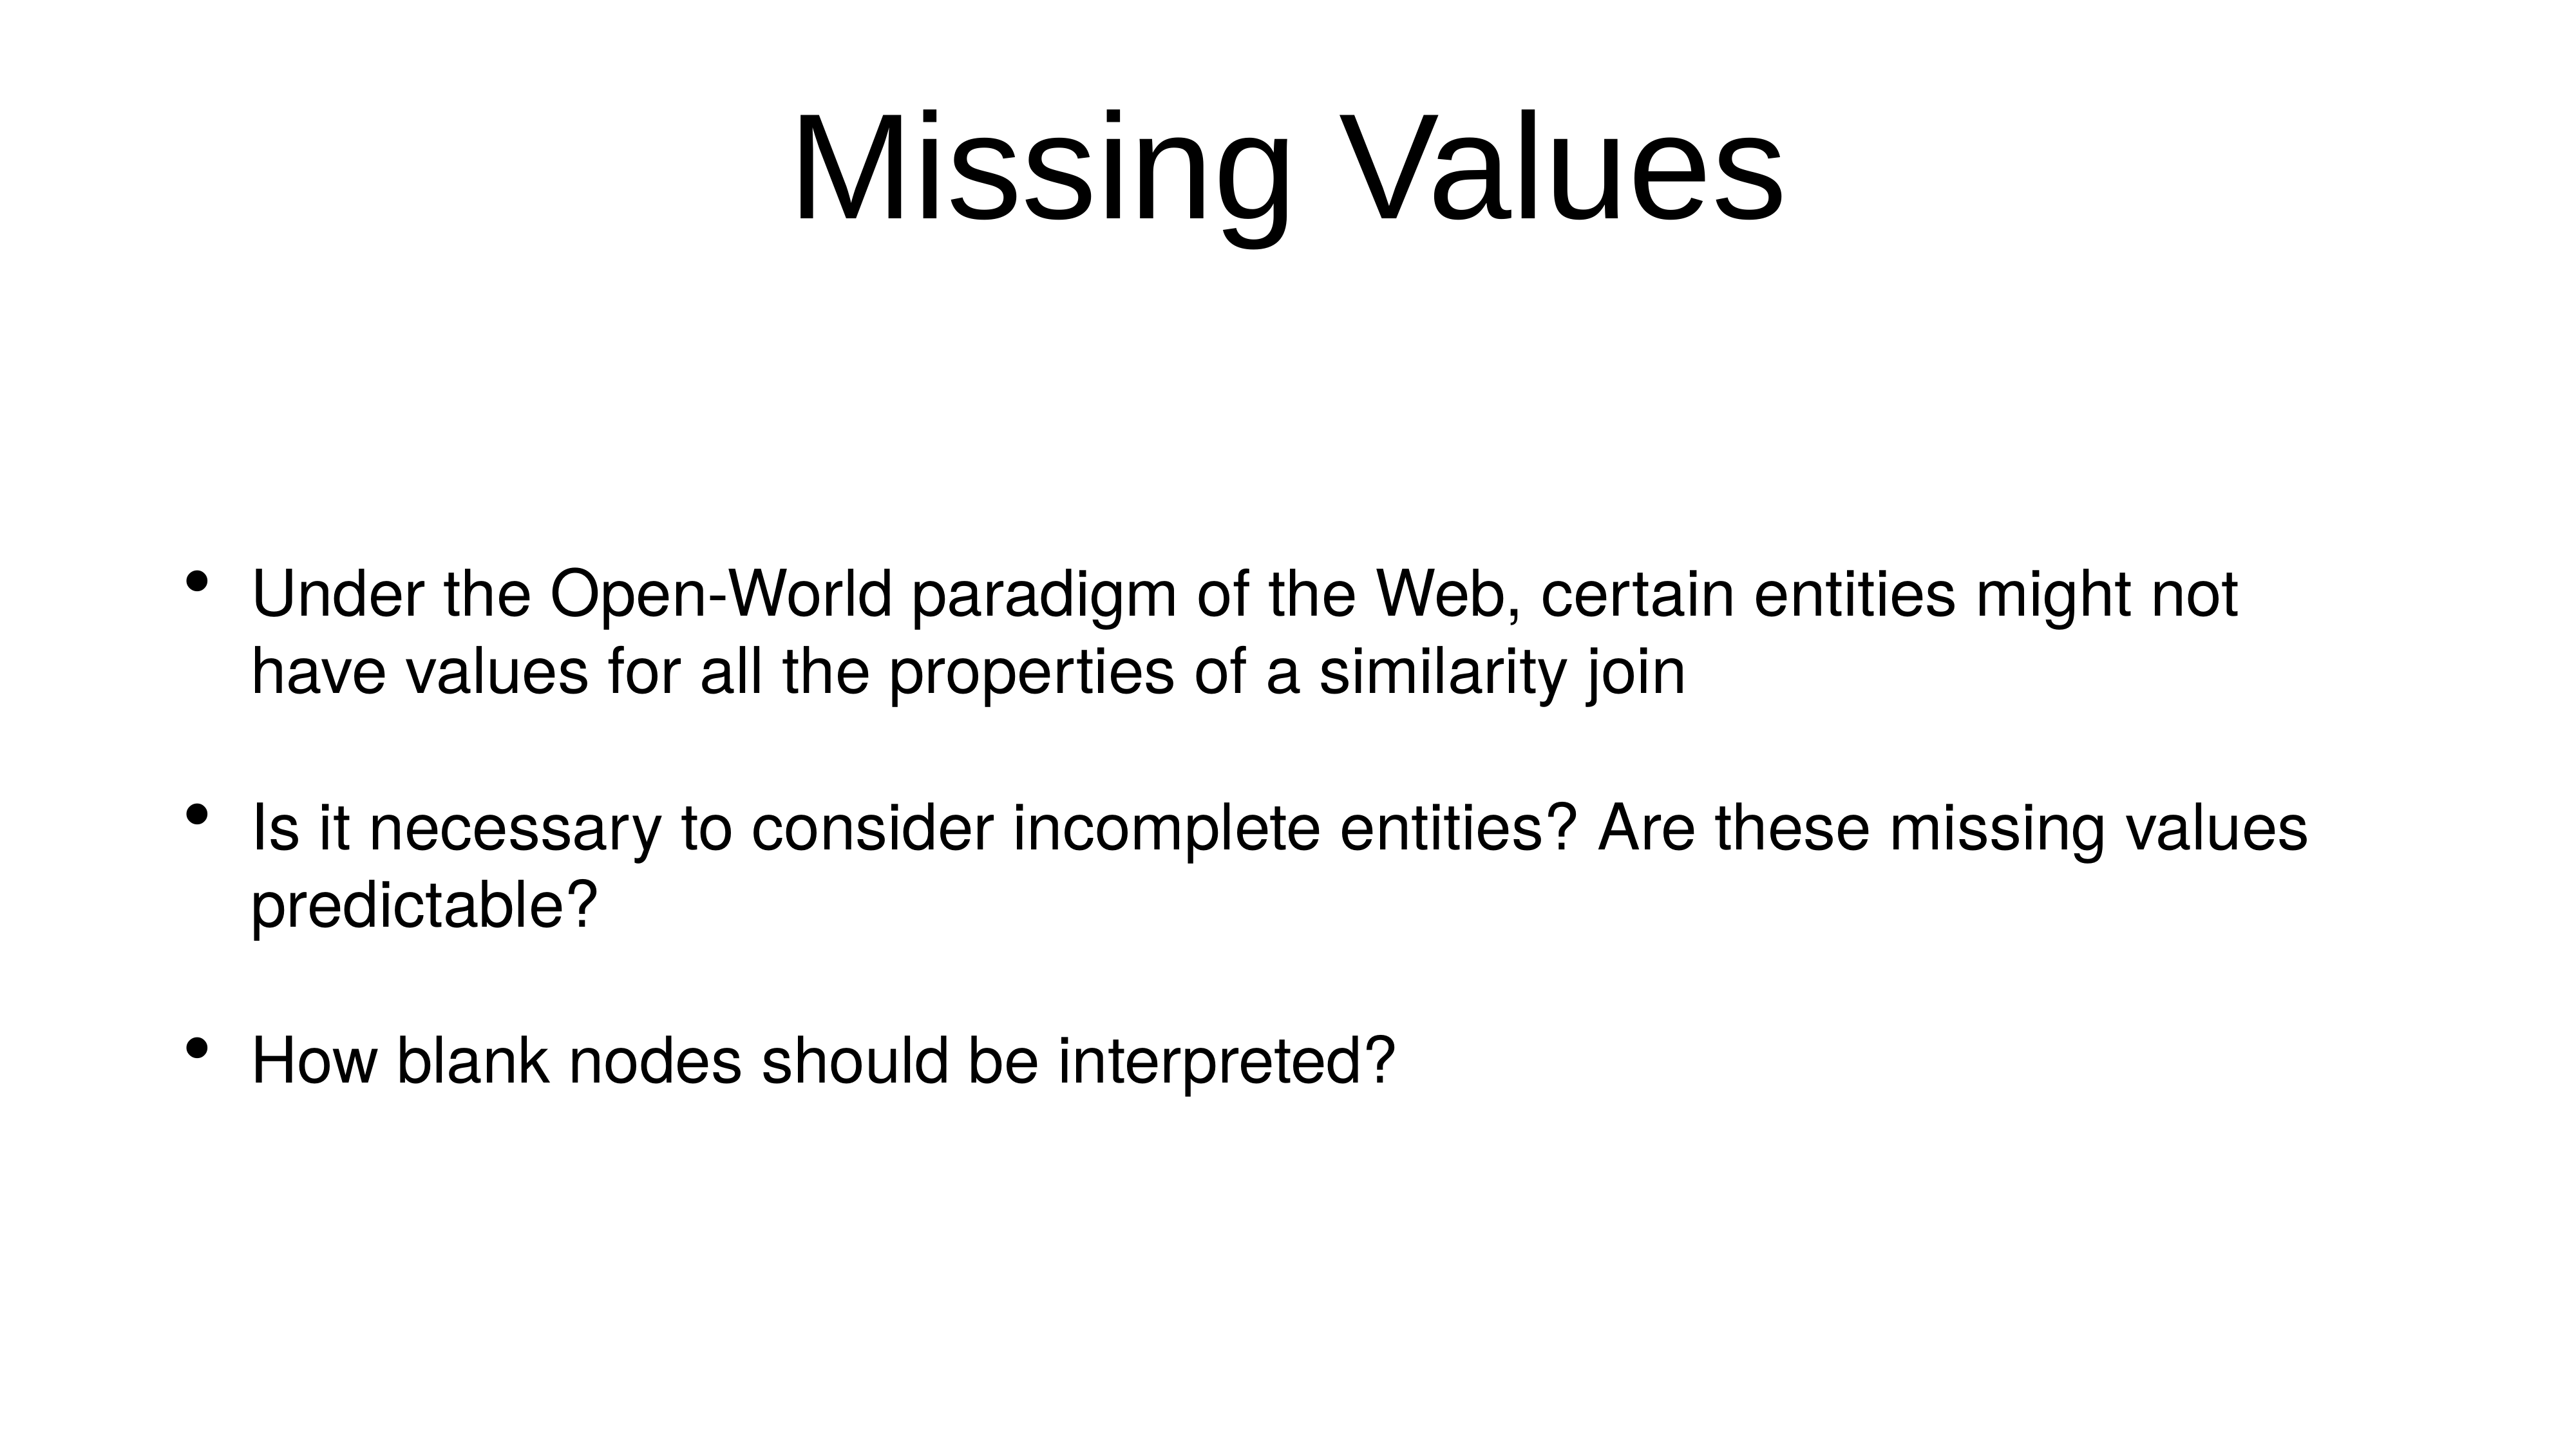

# Missing Values
Under the Open-World paradigm of the Web, certain entities might not have values for all the properties of a similarity join
Is it necessary to consider incomplete entities? Are these missing values predictable?
How blank nodes should be interpreted?